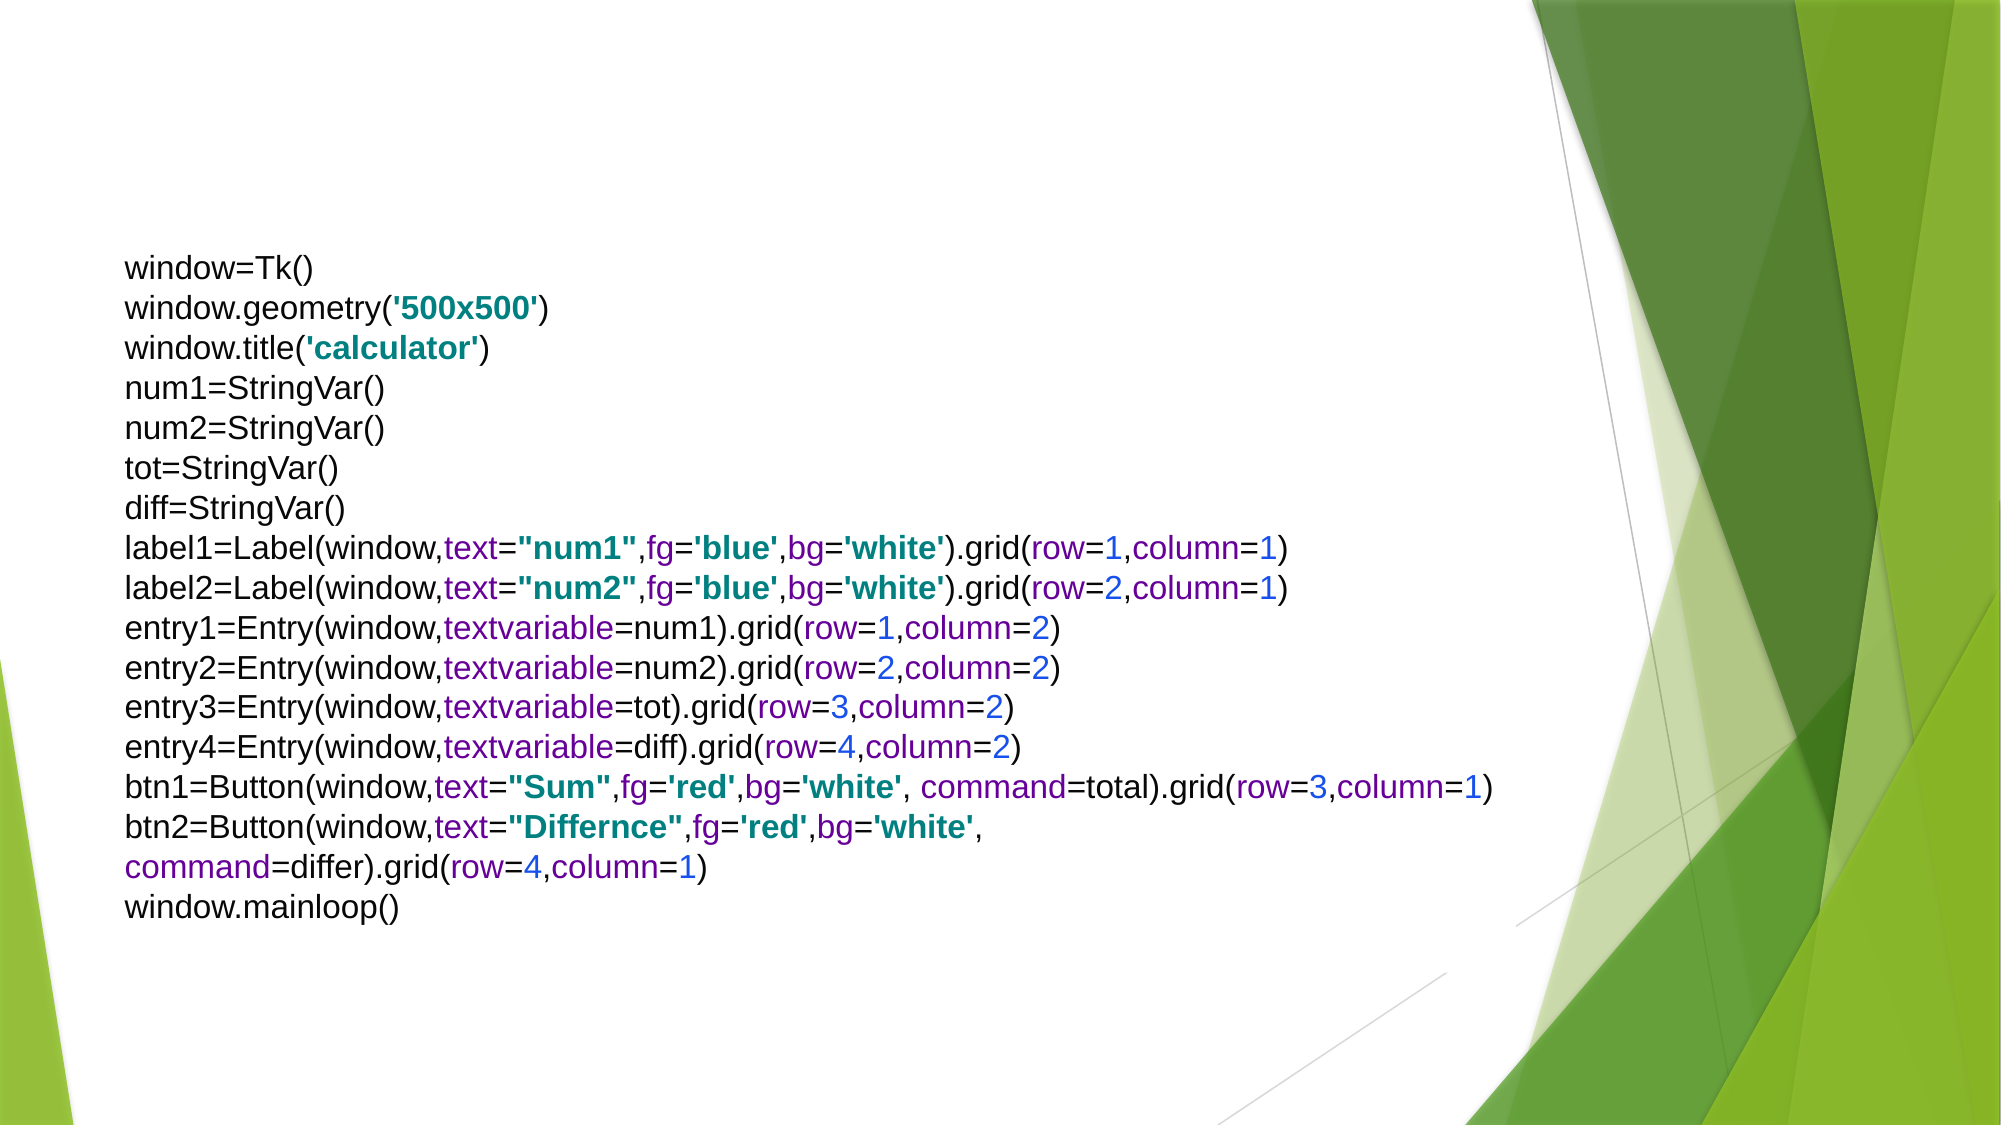

window=Tk()
window.geometry('500x500')
window.title('calculator')
num1=StringVar()
num2=StringVar()
tot=StringVar()
diff=StringVar()
label1=Label(window,text="num1",fg='blue',bg='white').grid(row=1,column=1)
label2=Label(window,text="num2",fg='blue',bg='white').grid(row=2,column=1)
entry1=Entry(window,textvariable=num1).grid(row=1,column=2)
entry2=Entry(window,textvariable=num2).grid(row=2,column=2)
entry3=Entry(window,textvariable=tot).grid(row=3,column=2)
entry4=Entry(window,textvariable=diff).grid(row=4,column=2)
btn1=Button(window,text="Sum",fg='red',bg='white', command=total).grid(row=3,column=1)
btn2=Button(window,text="Differnce",fg='red',bg='white', command=differ).grid(row=4,column=1)
window.mainloop()